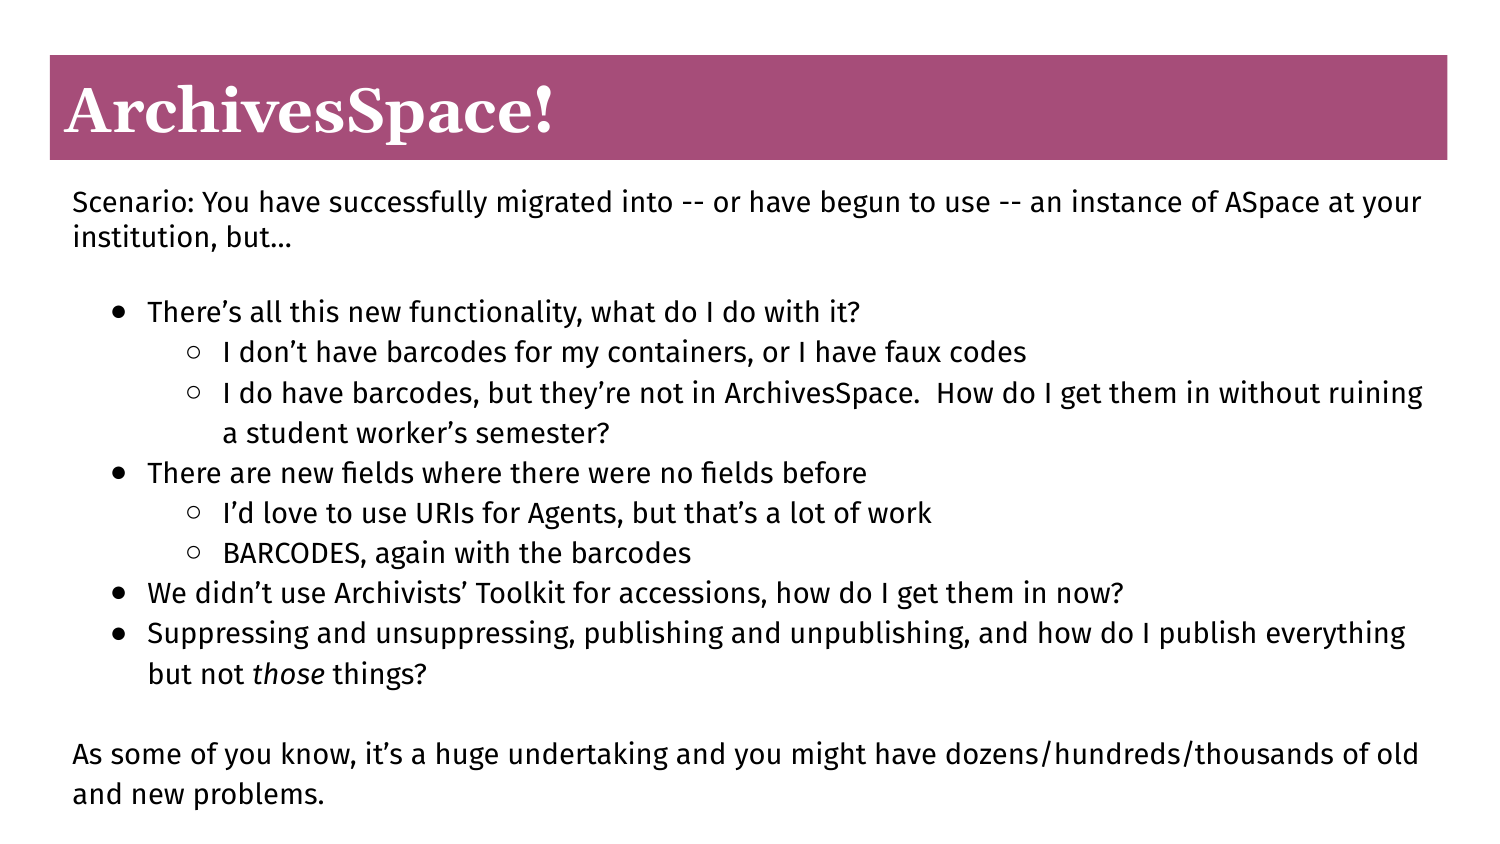

# ArchivesSpace!
Scenario: You have successfully migrated into -- or have begun to use -- an instance of ASpace at your institution, but…

There’s all this new functionality, what do I do with it?
I don’t have barcodes for my containers, or I have faux codes
I do have barcodes, but they’re not in ArchivesSpace.  How do I get them in without ruining a student worker’s semester?
There are new fields where there were no fields before
I’d love to use URIs for Agents, but that’s a lot of work
BARCODES, again with the barcodes
We didn’t use Archivists’ Toolkit for accessions, how do I get them in now?
Suppressing and unsuppressing, publishing and unpublishing, and how do I publish everything but not those things?

As some of you know, it’s a huge undertaking and you might have dozens/hundreds/thousands of old and new problems.